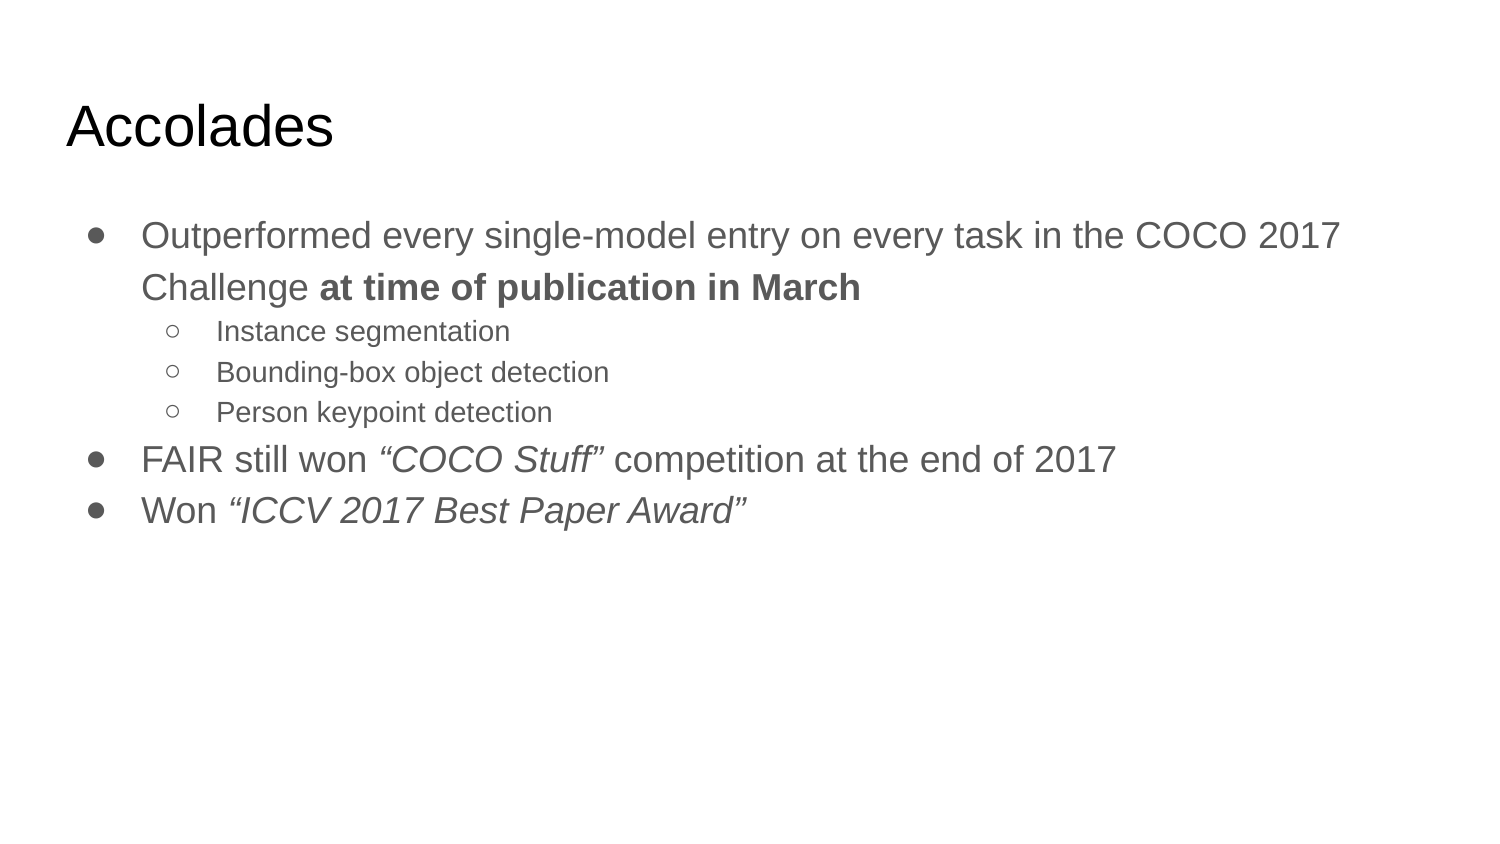

# Accolades
Outperformed every single-model entry on every task in the COCO 2017 Challenge at time of publication in March
Instance segmentation
Bounding-box object detection
Person keypoint detection
FAIR still won “COCO Stuff” competition at the end of 2017
Won “ICCV 2017 Best Paper Award”